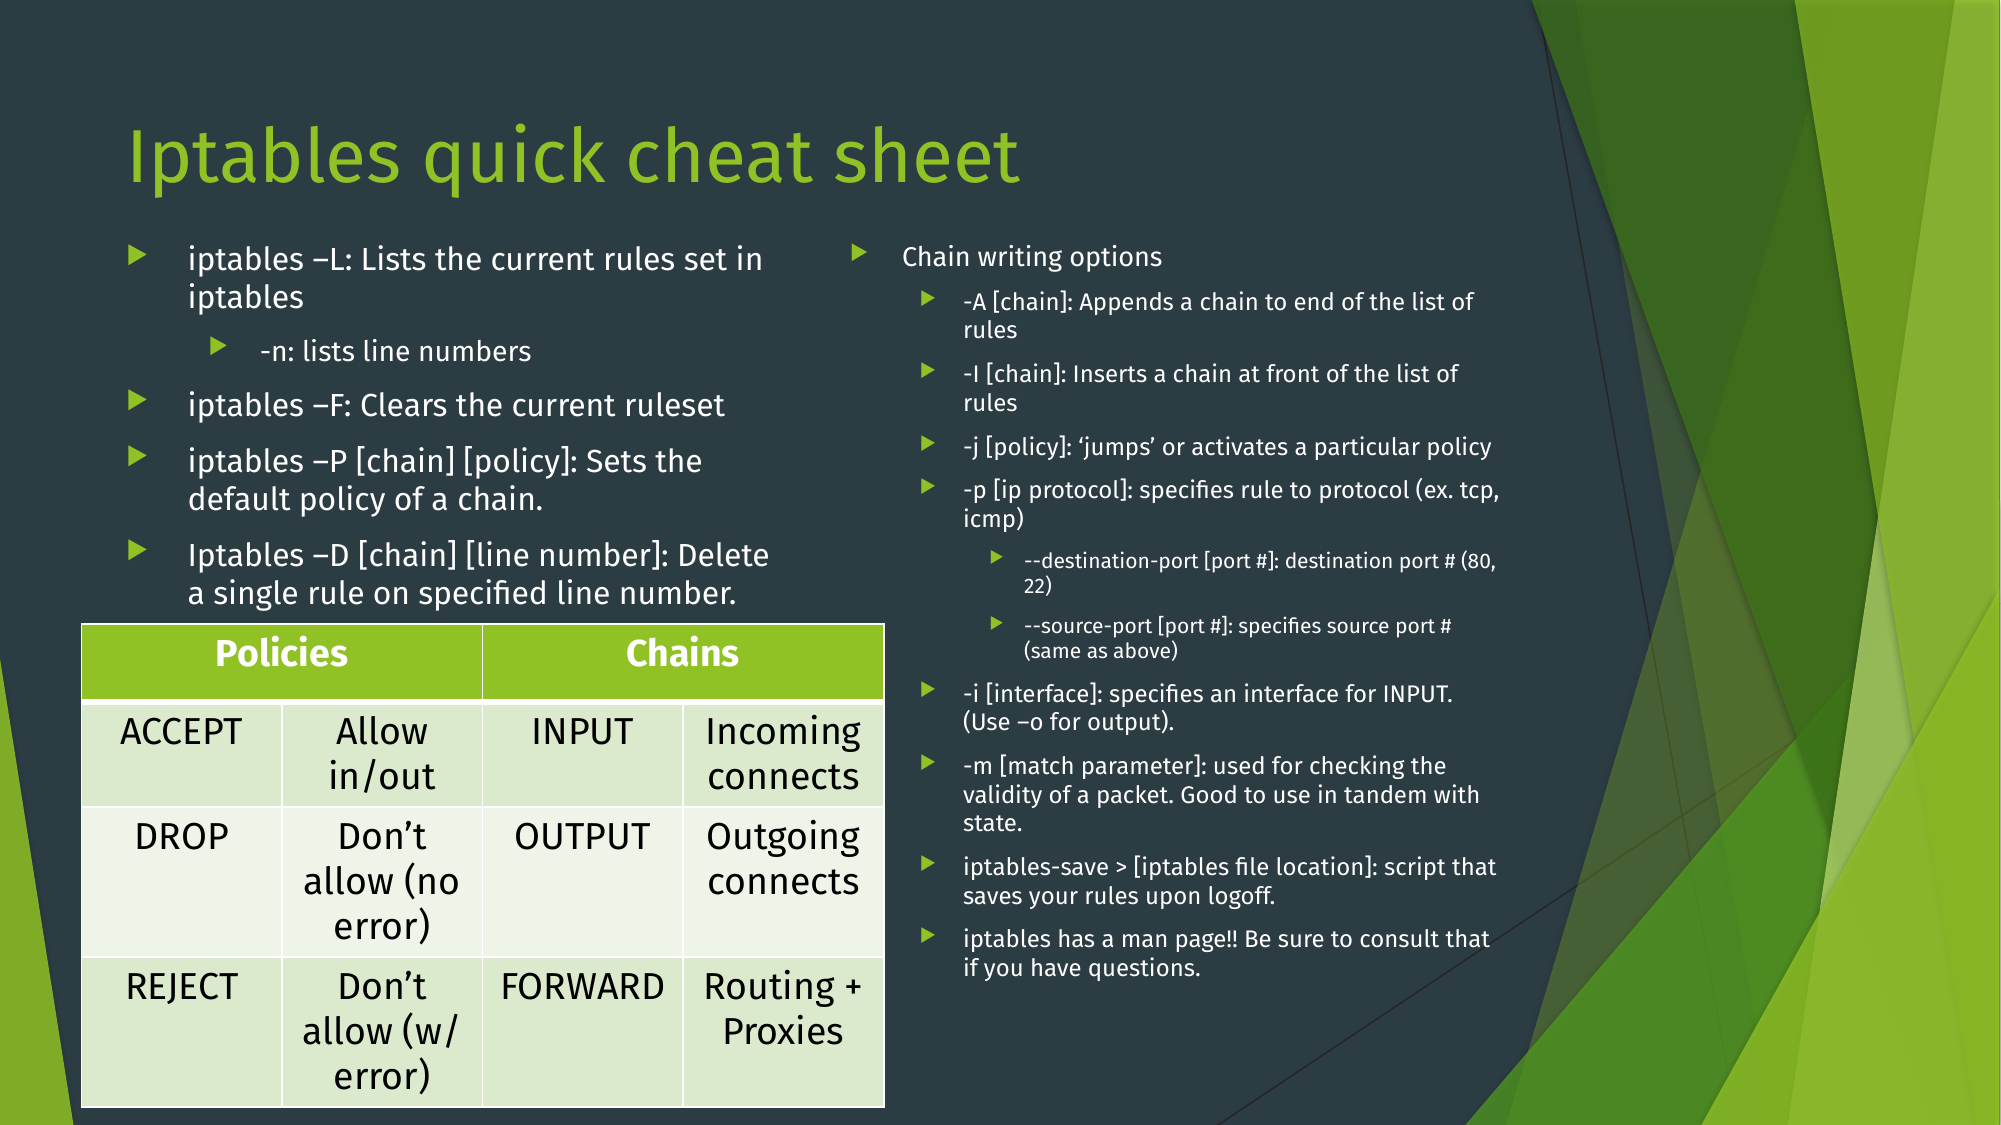

# Iptables quick cheat sheet
iptables –L: Lists the current rules set in iptables
-n: lists line numbers
iptables –F: Clears the current ruleset
iptables –P [chain] [policy]: Sets the default policy of a chain.
Iptables –D [chain] [line number]: Delete a single rule on specified line number.

Chain writing options
-A [chain]: Appends a chain to end of the list of rules
-I [chain]: Inserts a chain at front of the list of rules
-j [policy]: ‘jumps’ or activates a particular policy
-p [ip protocol]: specifies rule to protocol (ex. tcp, icmp)
--destination-port [port #]: destination port # (80, 22)
--source-port [port #]: specifies source port # (same as above)
-i [interface]: specifies an interface for INPUT. (Use –o for output).
-m [match parameter]: used for checking the validity of a packet. Good to use in tandem with state.
iptables-save > [iptables file location]: script that saves your rules upon logoff.
iptables has a man page!! Be sure to consult that if you have questions.
| Policies |  | Chains |  |
| --- | --- | --- | --- |
| ACCEPT | Allow in/out | INPUT | Incoming connects |
| DROP | Don’t allow (no error) | OUTPUT | Outgoing connects |
| REJECT | Don’t allow (w/ error) | FORWARD | Routing + Proxies |